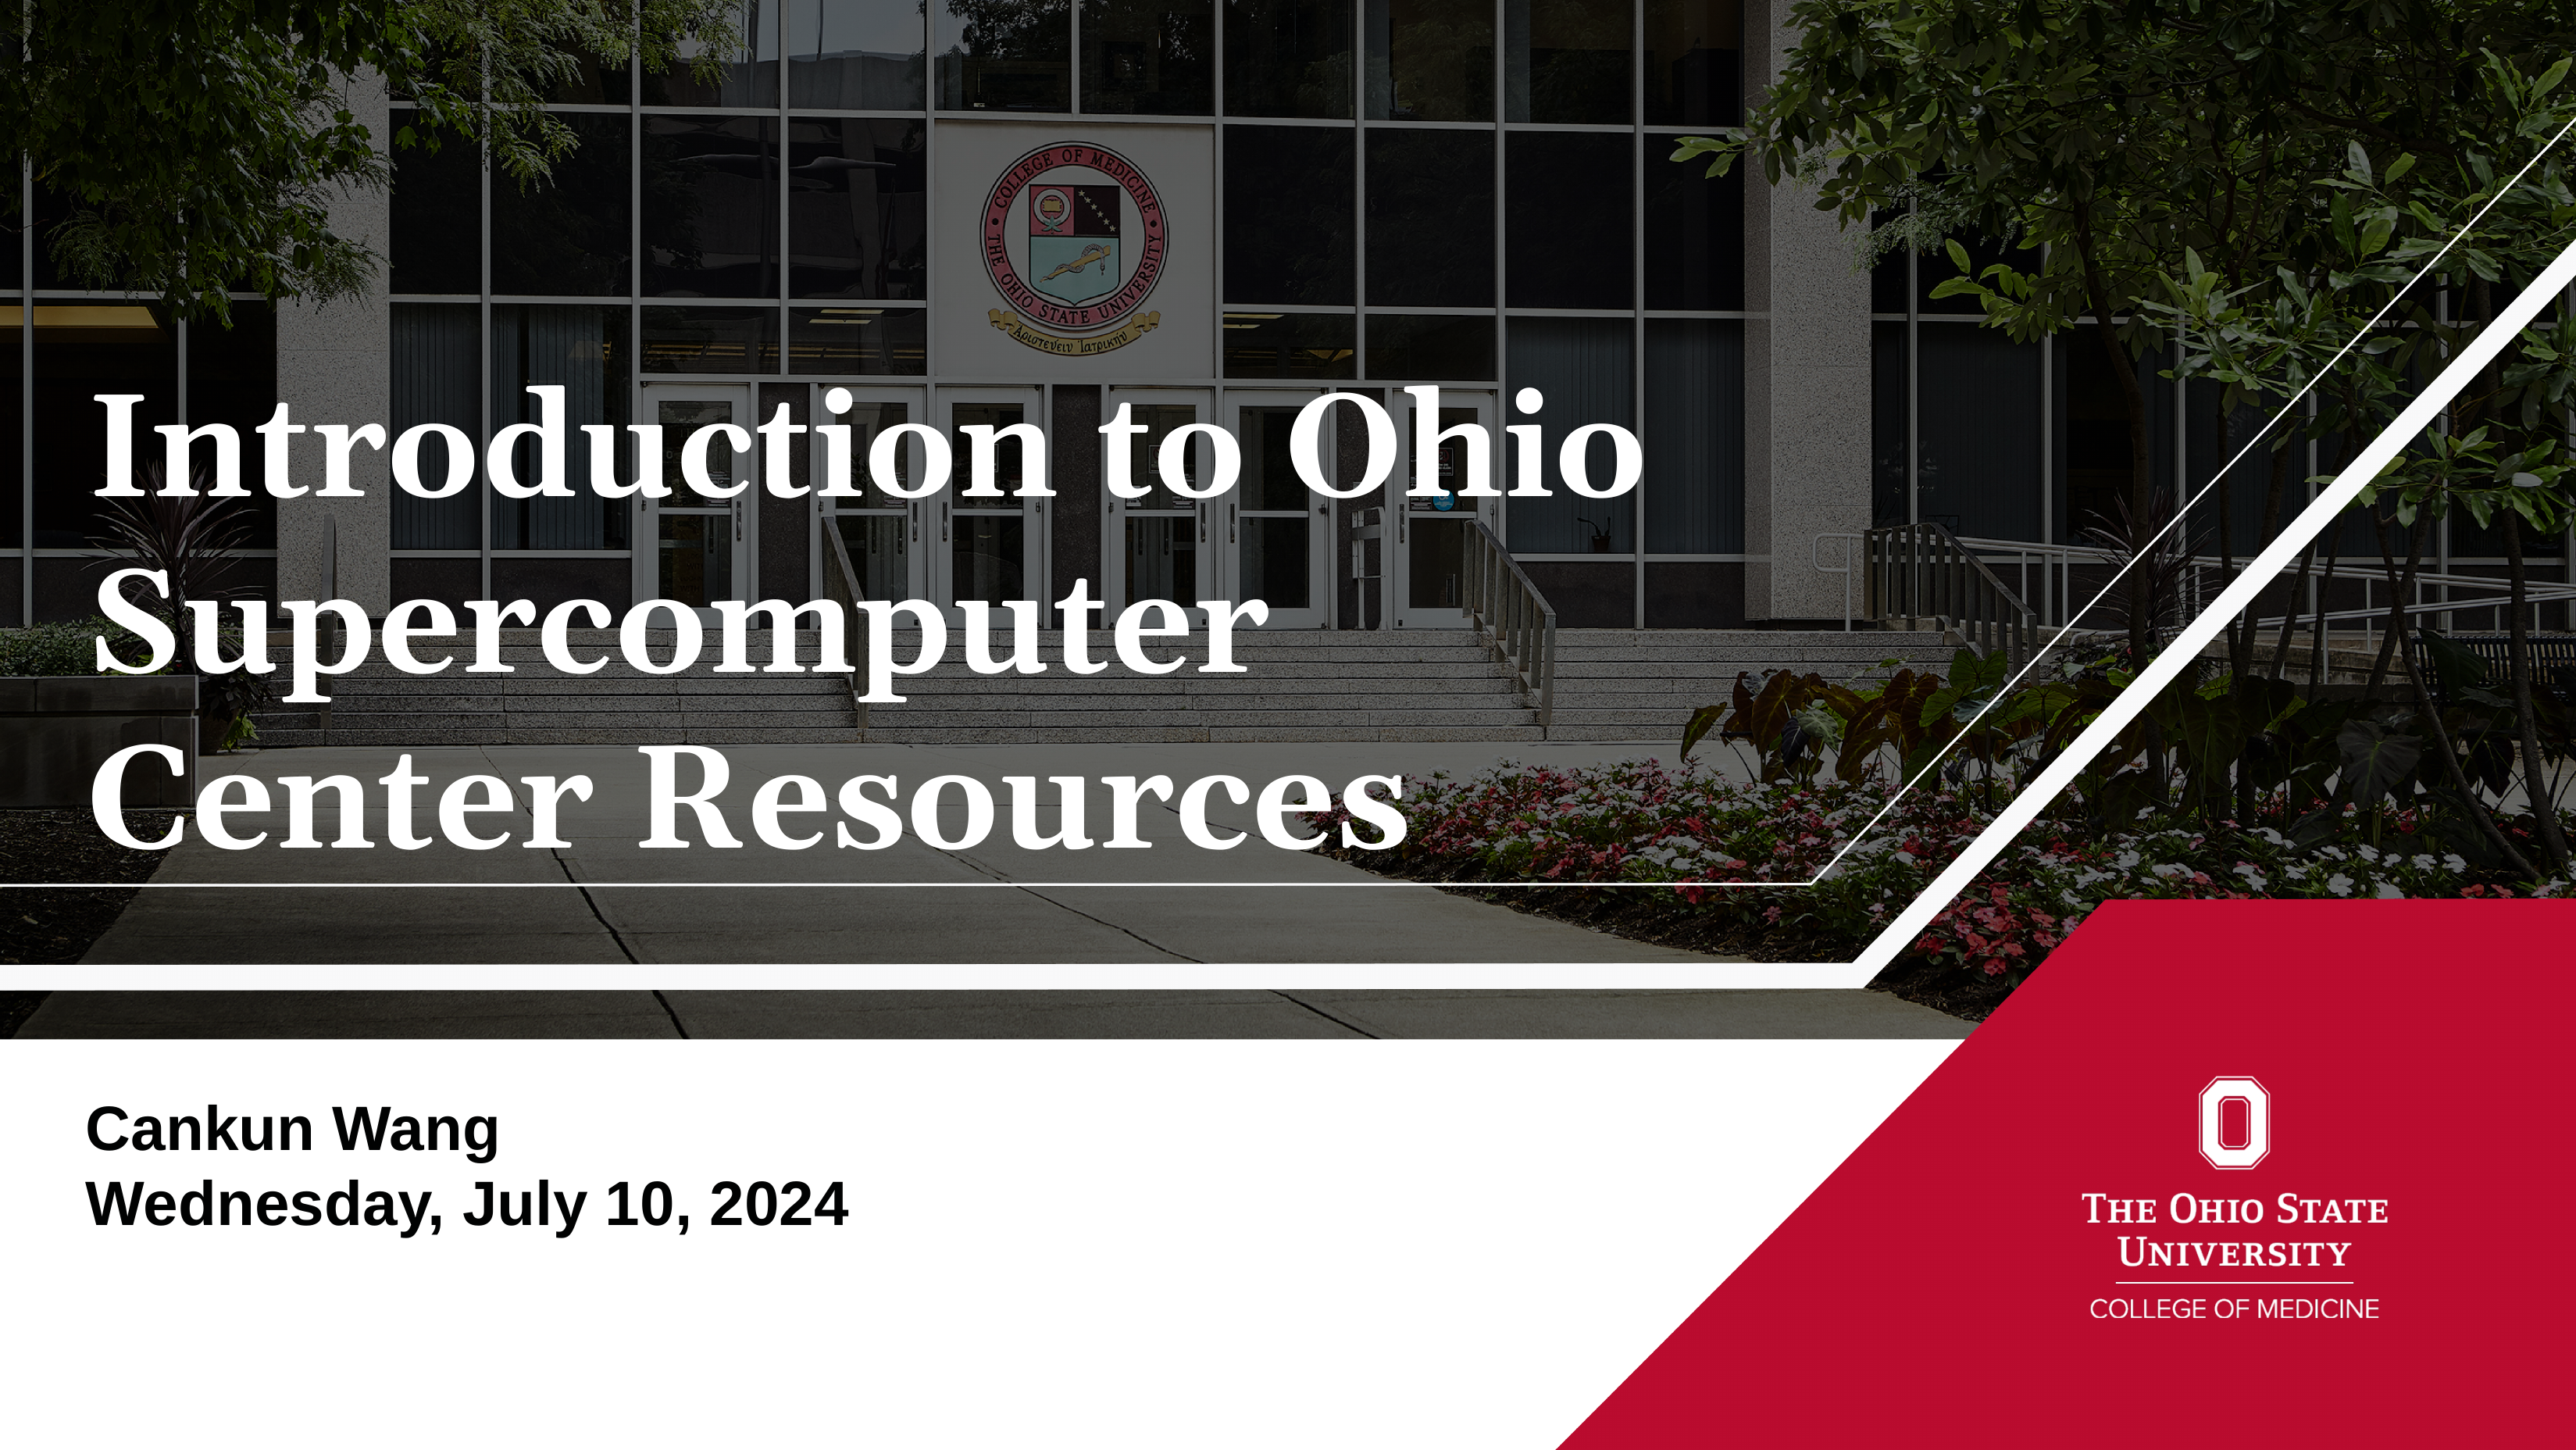

Introduction to Ohio Supercomputer Center Resources
Cankun Wang
Wednesday, July 10, 2024